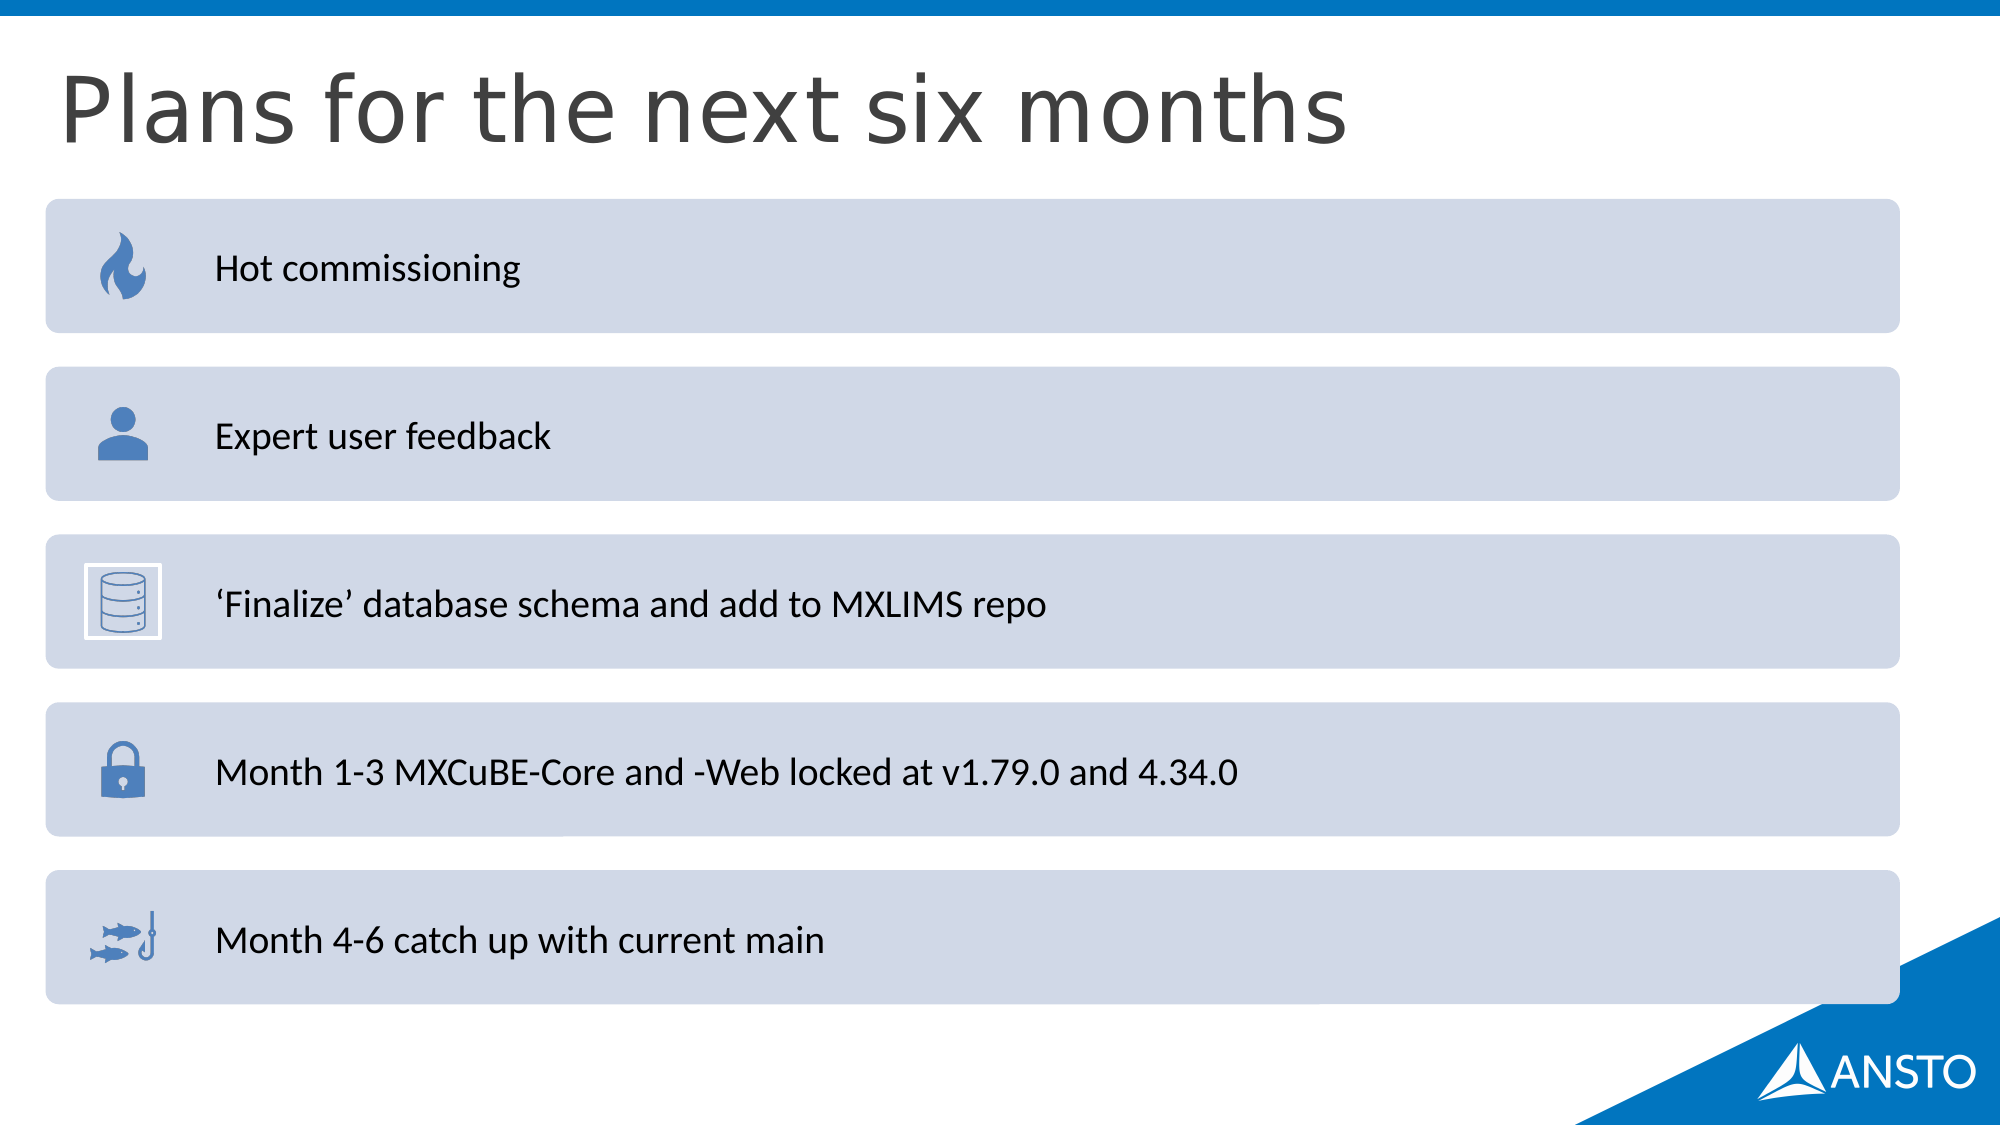

# Plans for the next six months
Hot commissioning
Expert user feedback
‘Finalize’ database schema and add to MXLIMS repo
Month 1-3 MXCuBE-Core and -Web locked at v1.79.0 and 4.34.0
Month 4-6 catch up with current main